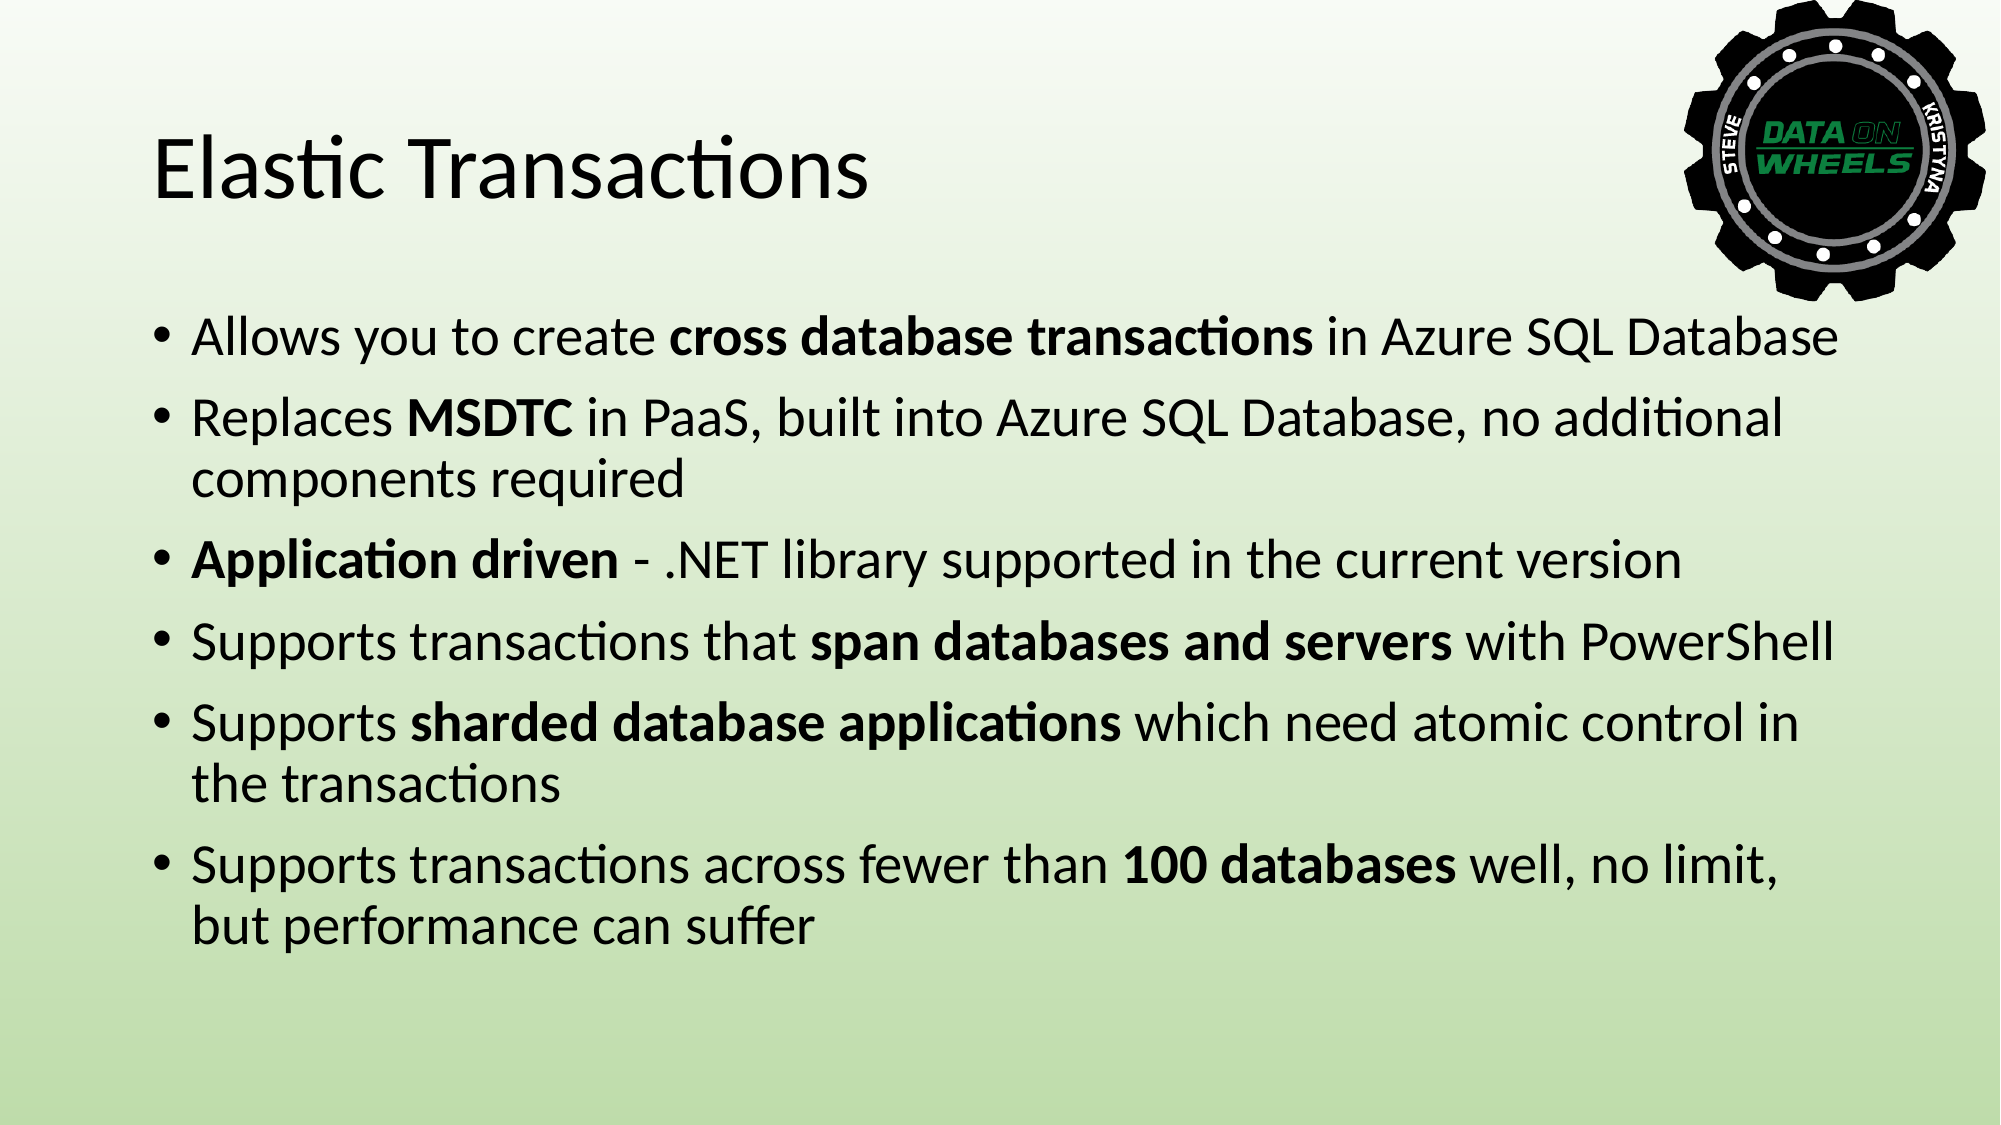

# Elastic Transactions
Allows you to create cross database transactions in Azure SQL Database
Replaces MSDTC in PaaS, built into Azure SQL Database, no additional components required
Application driven - .NET library supported in the current version
Supports transactions that span databases and servers with PowerShell
Supports sharded database applications which need atomic control in the transactions
Supports transactions across fewer than 100 databases well, no limit, but performance can suffer